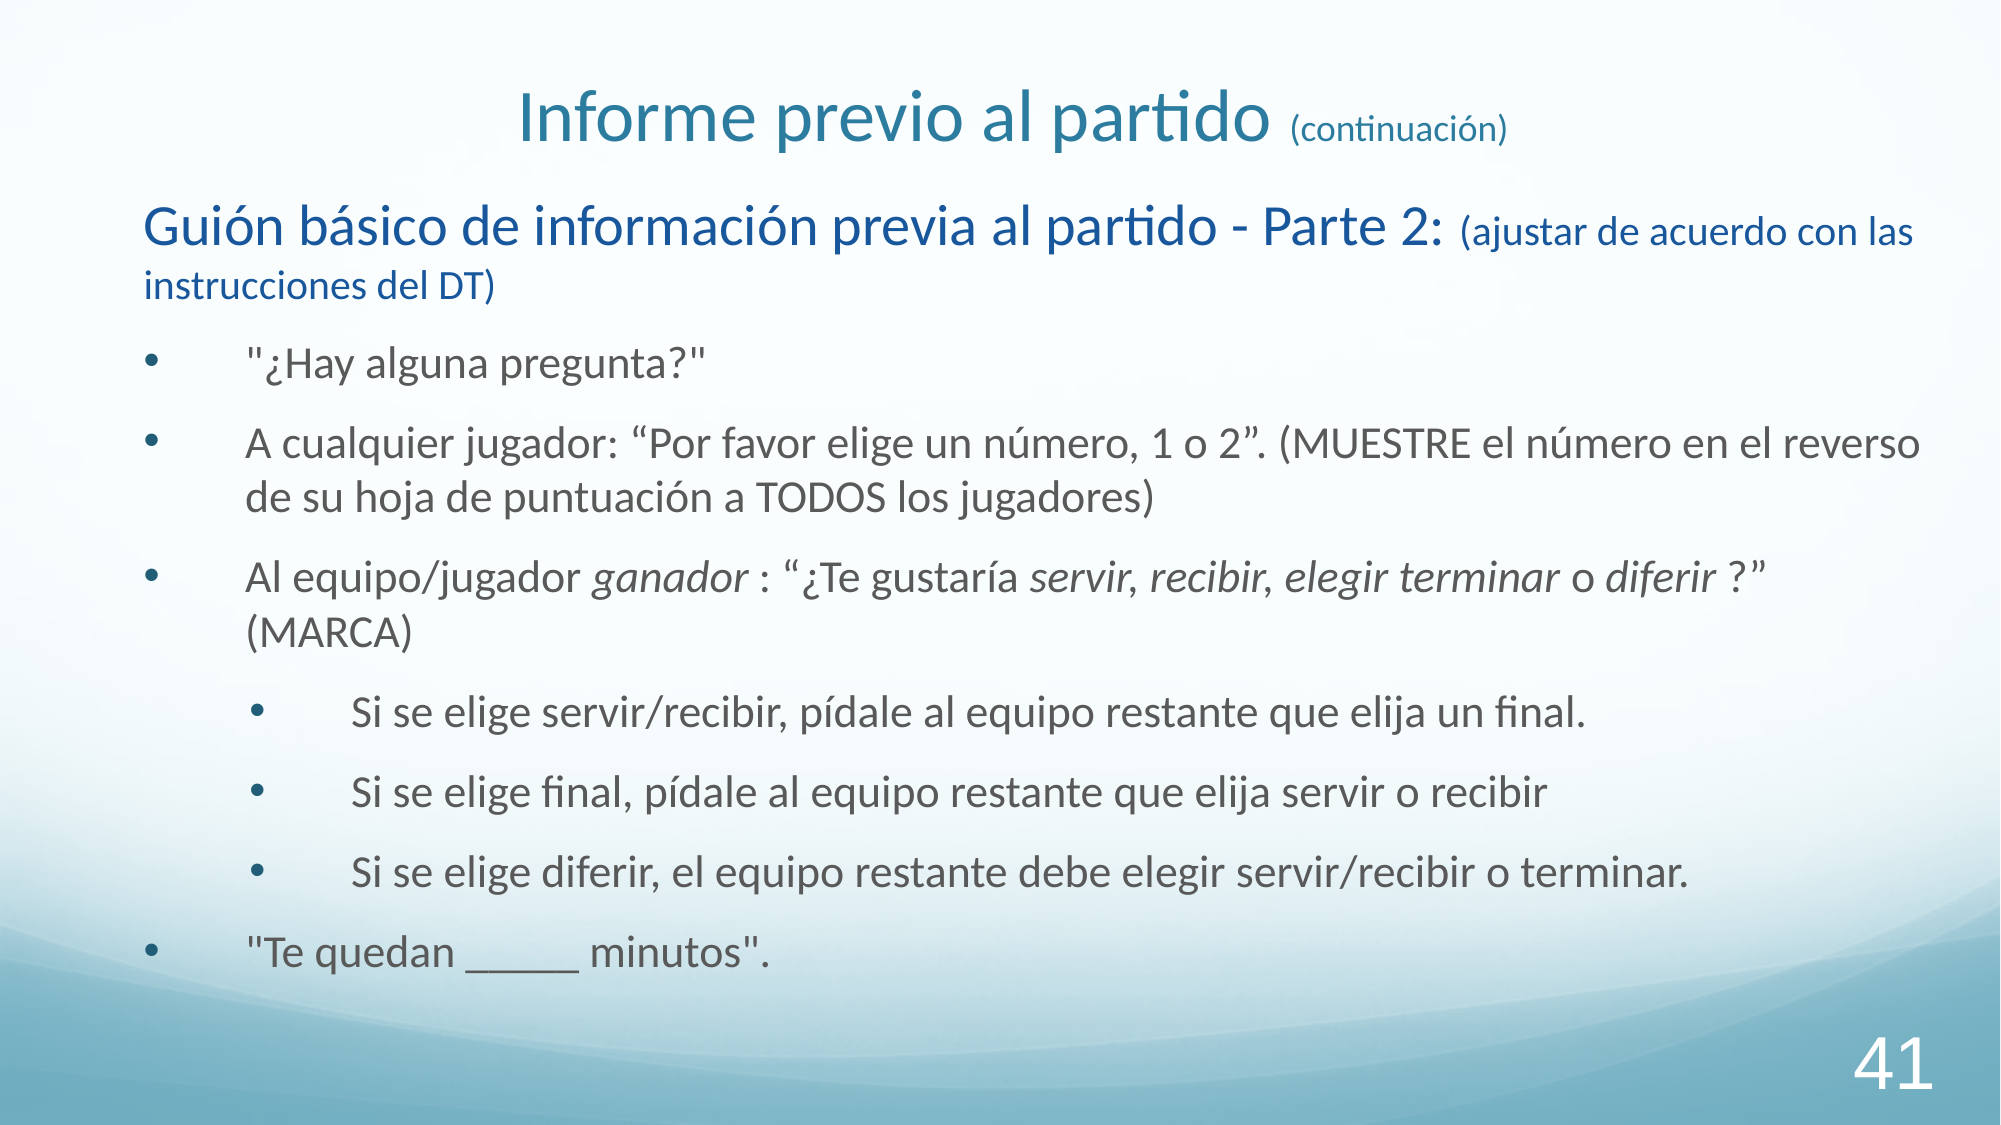

# Informe previo al partido (continuación)
Guión básico de información previa al partido - Parte 2: (ajustar de acuerdo con las instrucciones del DT)
"¿Hay alguna pregunta?"
A cualquier jugador: “Por favor elige un número, 1 o 2”. (MUESTRE el número en el reverso de su hoja de puntuación a TODOS los jugadores)
Al equipo/jugador ganador : “¿Te gustaría servir, recibir, elegir terminar o diferir ?” (MARCA)
Si se elige servir/recibir, pídale al equipo restante que elija un final.
Si se elige final, pídale al equipo restante que elija servir o recibir
Si se elige diferir, el equipo restante debe elegir servir/recibir o terminar.
"Te quedan _____ minutos".
41